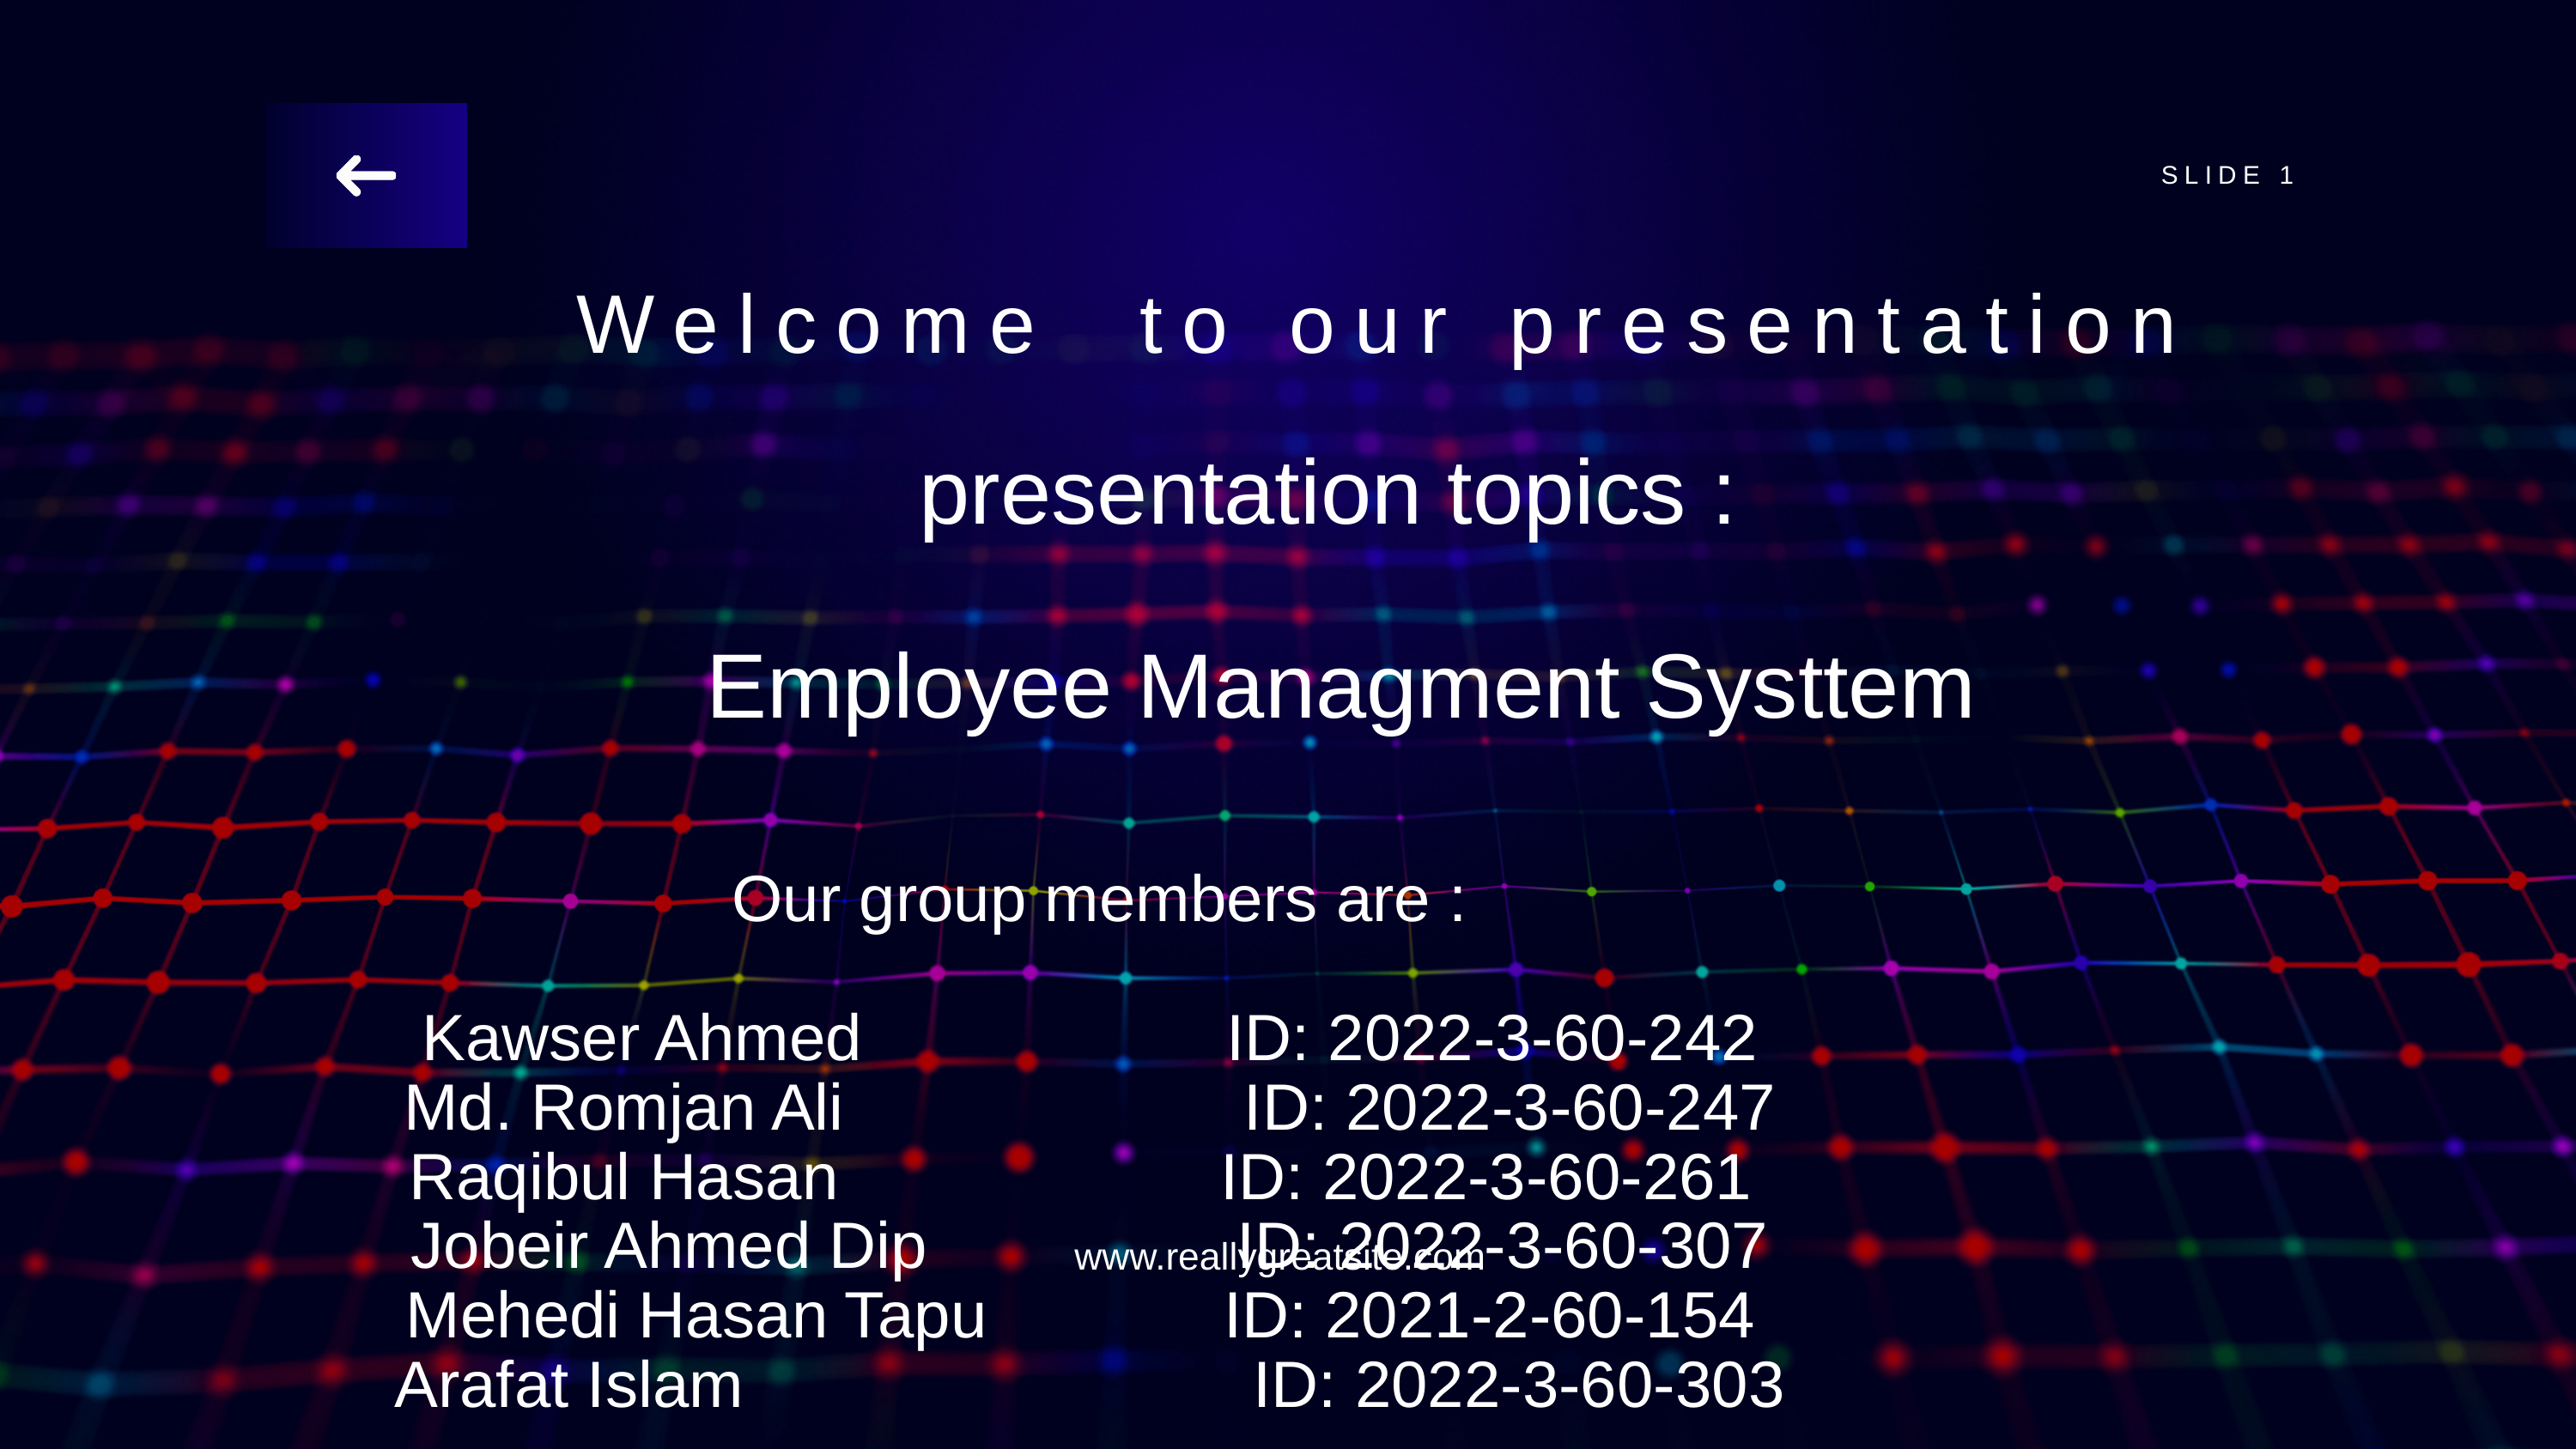

SLIDE 1
Welcome  to our presentation
presentation topics :

Employee Managment Systtem
 Our group members are :

Kawser Ahmed                    ID: 2022-3-60-242
Md. Romjan Ali                      ID: 2022-3-60-247
Raqibul Hasan                     ID: 2022-3-60-261
Jobeir Ahmed Dip                 ID: 2022-3-60-307
Mehedi Hasan Tapu             ID: 2021-2-60-154
Arafat Islam                            ID: 2022-3-60-303

www.reallygreatsite.com